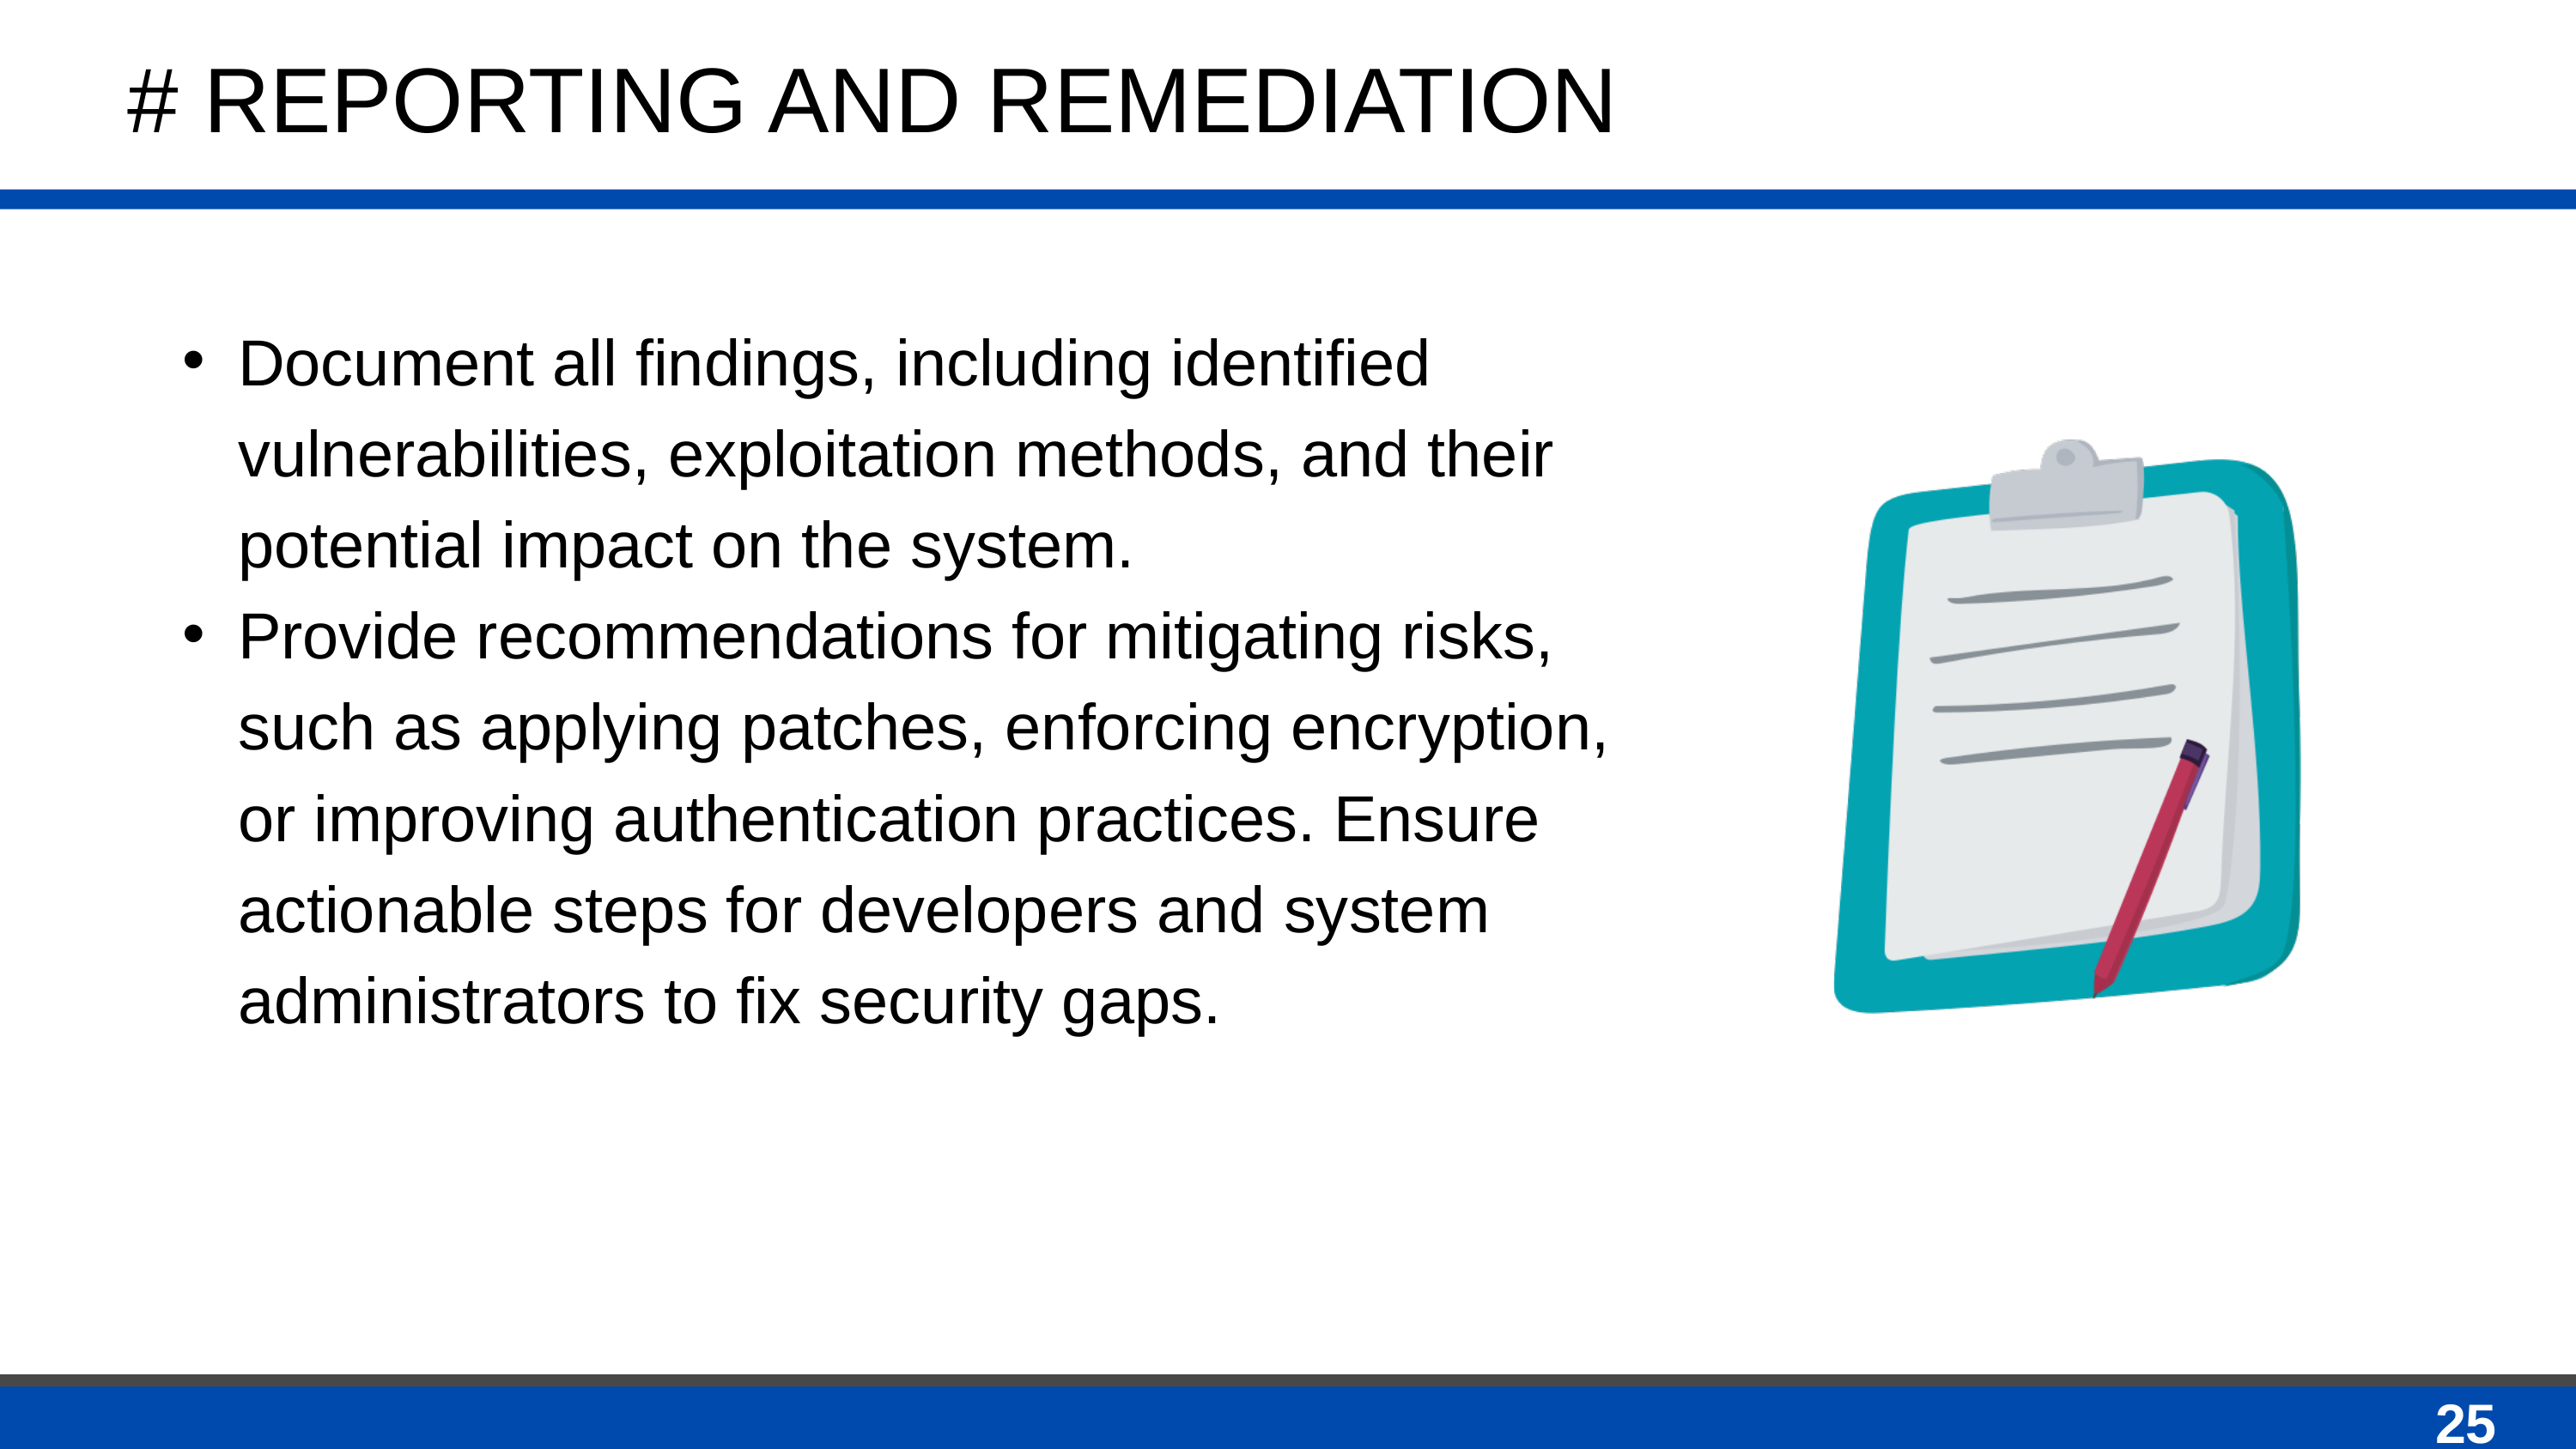

# REPORTING AND REMEDIATION

Document all findings, including identified vulnerabilities, exploitation methods, and their potential impact on the system.
Provide recommendations for mitigating risks, such as applying patches, enforcing encryption, or improving authentication practices. Ensure actionable steps for developers and system administrators to fix security gaps.

25